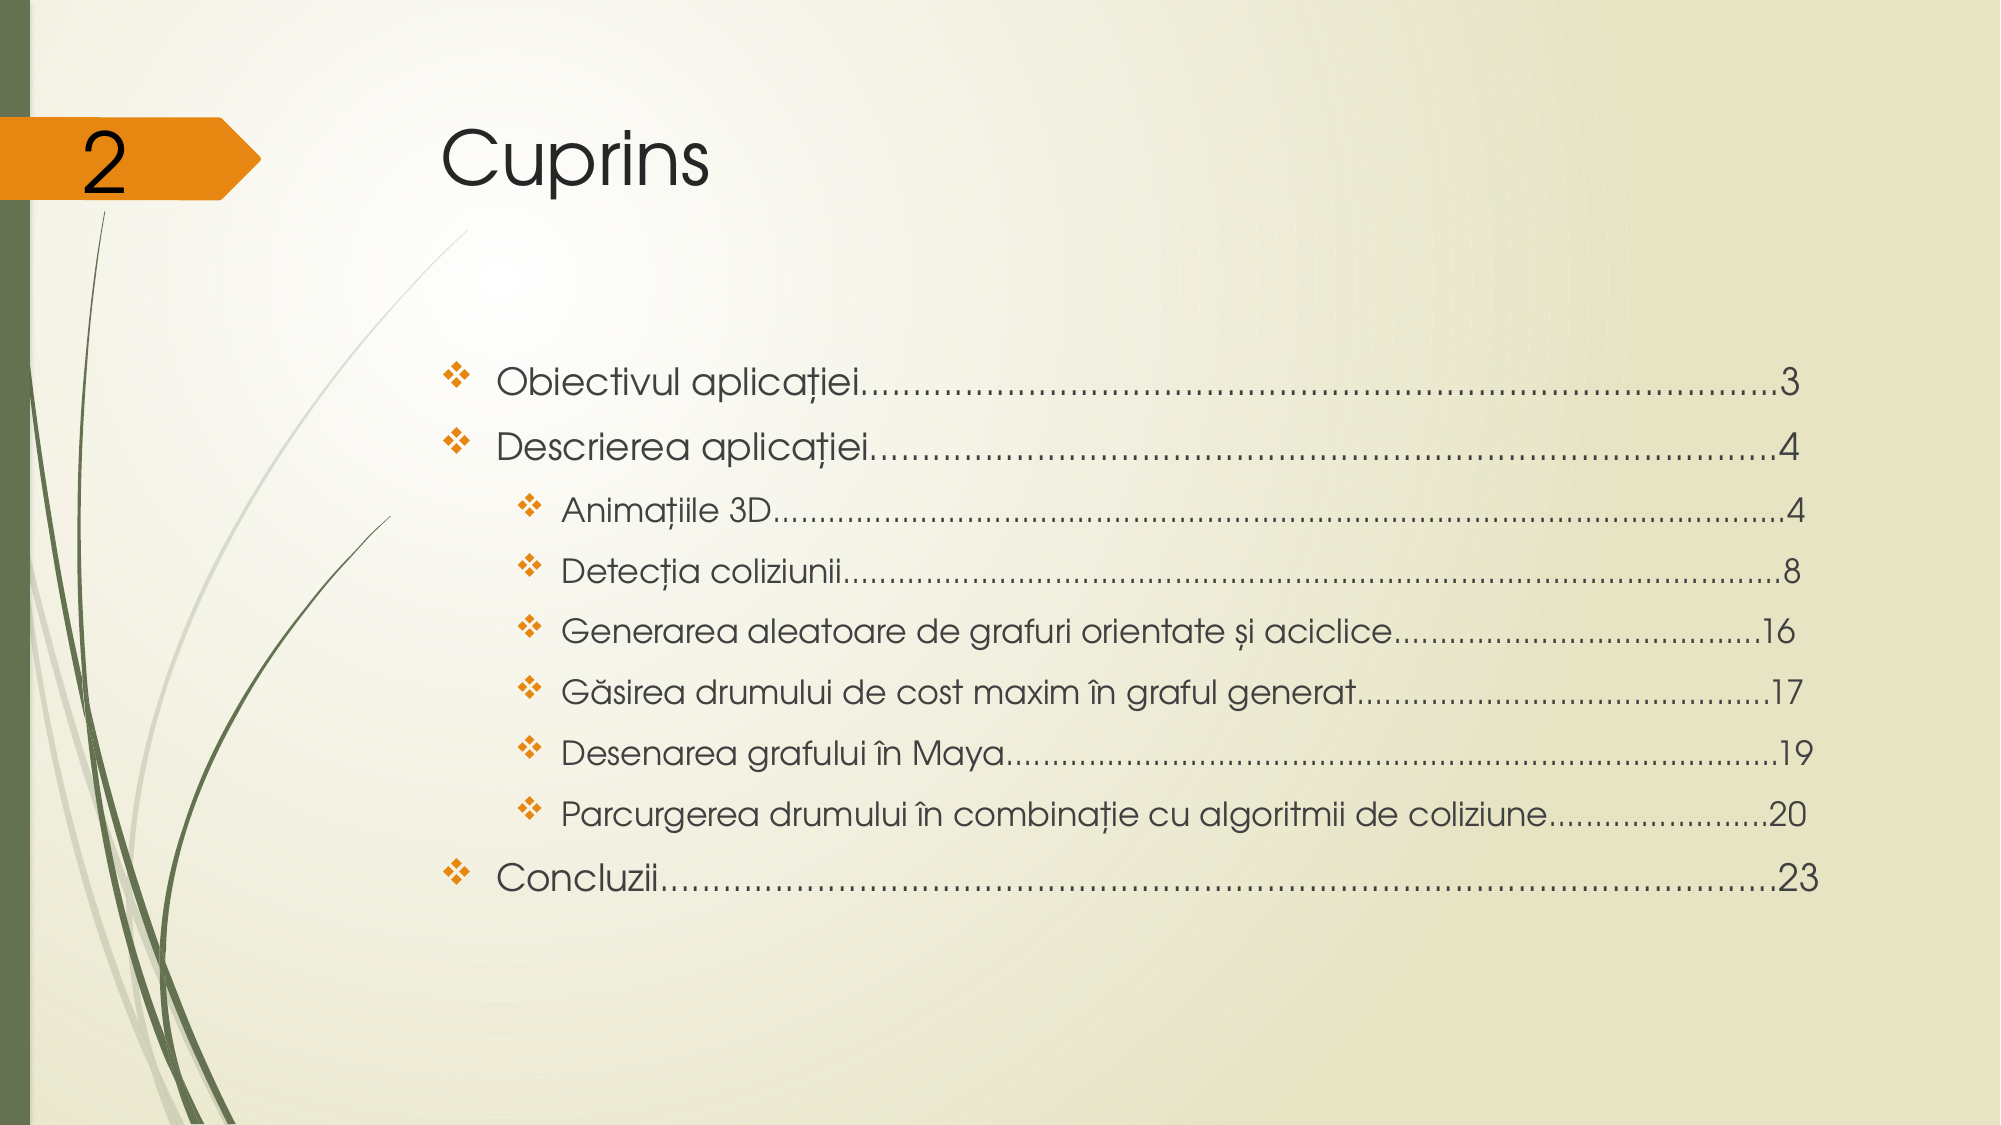

2
# Cuprins
Obiectivul aplicației........................................................................................3
Descrierea aplicației.......................................................................................4
Animațiile 3D..............................................................................................................4
Detecția coliziunii......................................................................................................8
Generarea aleatoare de grafuri orientate și aciclice........................................16
Găsirea drumului de cost maxim în graful generat.............................................17
Desenarea grafului în Maya....................................................................................19
Parcurgerea drumului în combinație cu algoritmii de coliziune........................20
Concluzii...........................................................................................................23